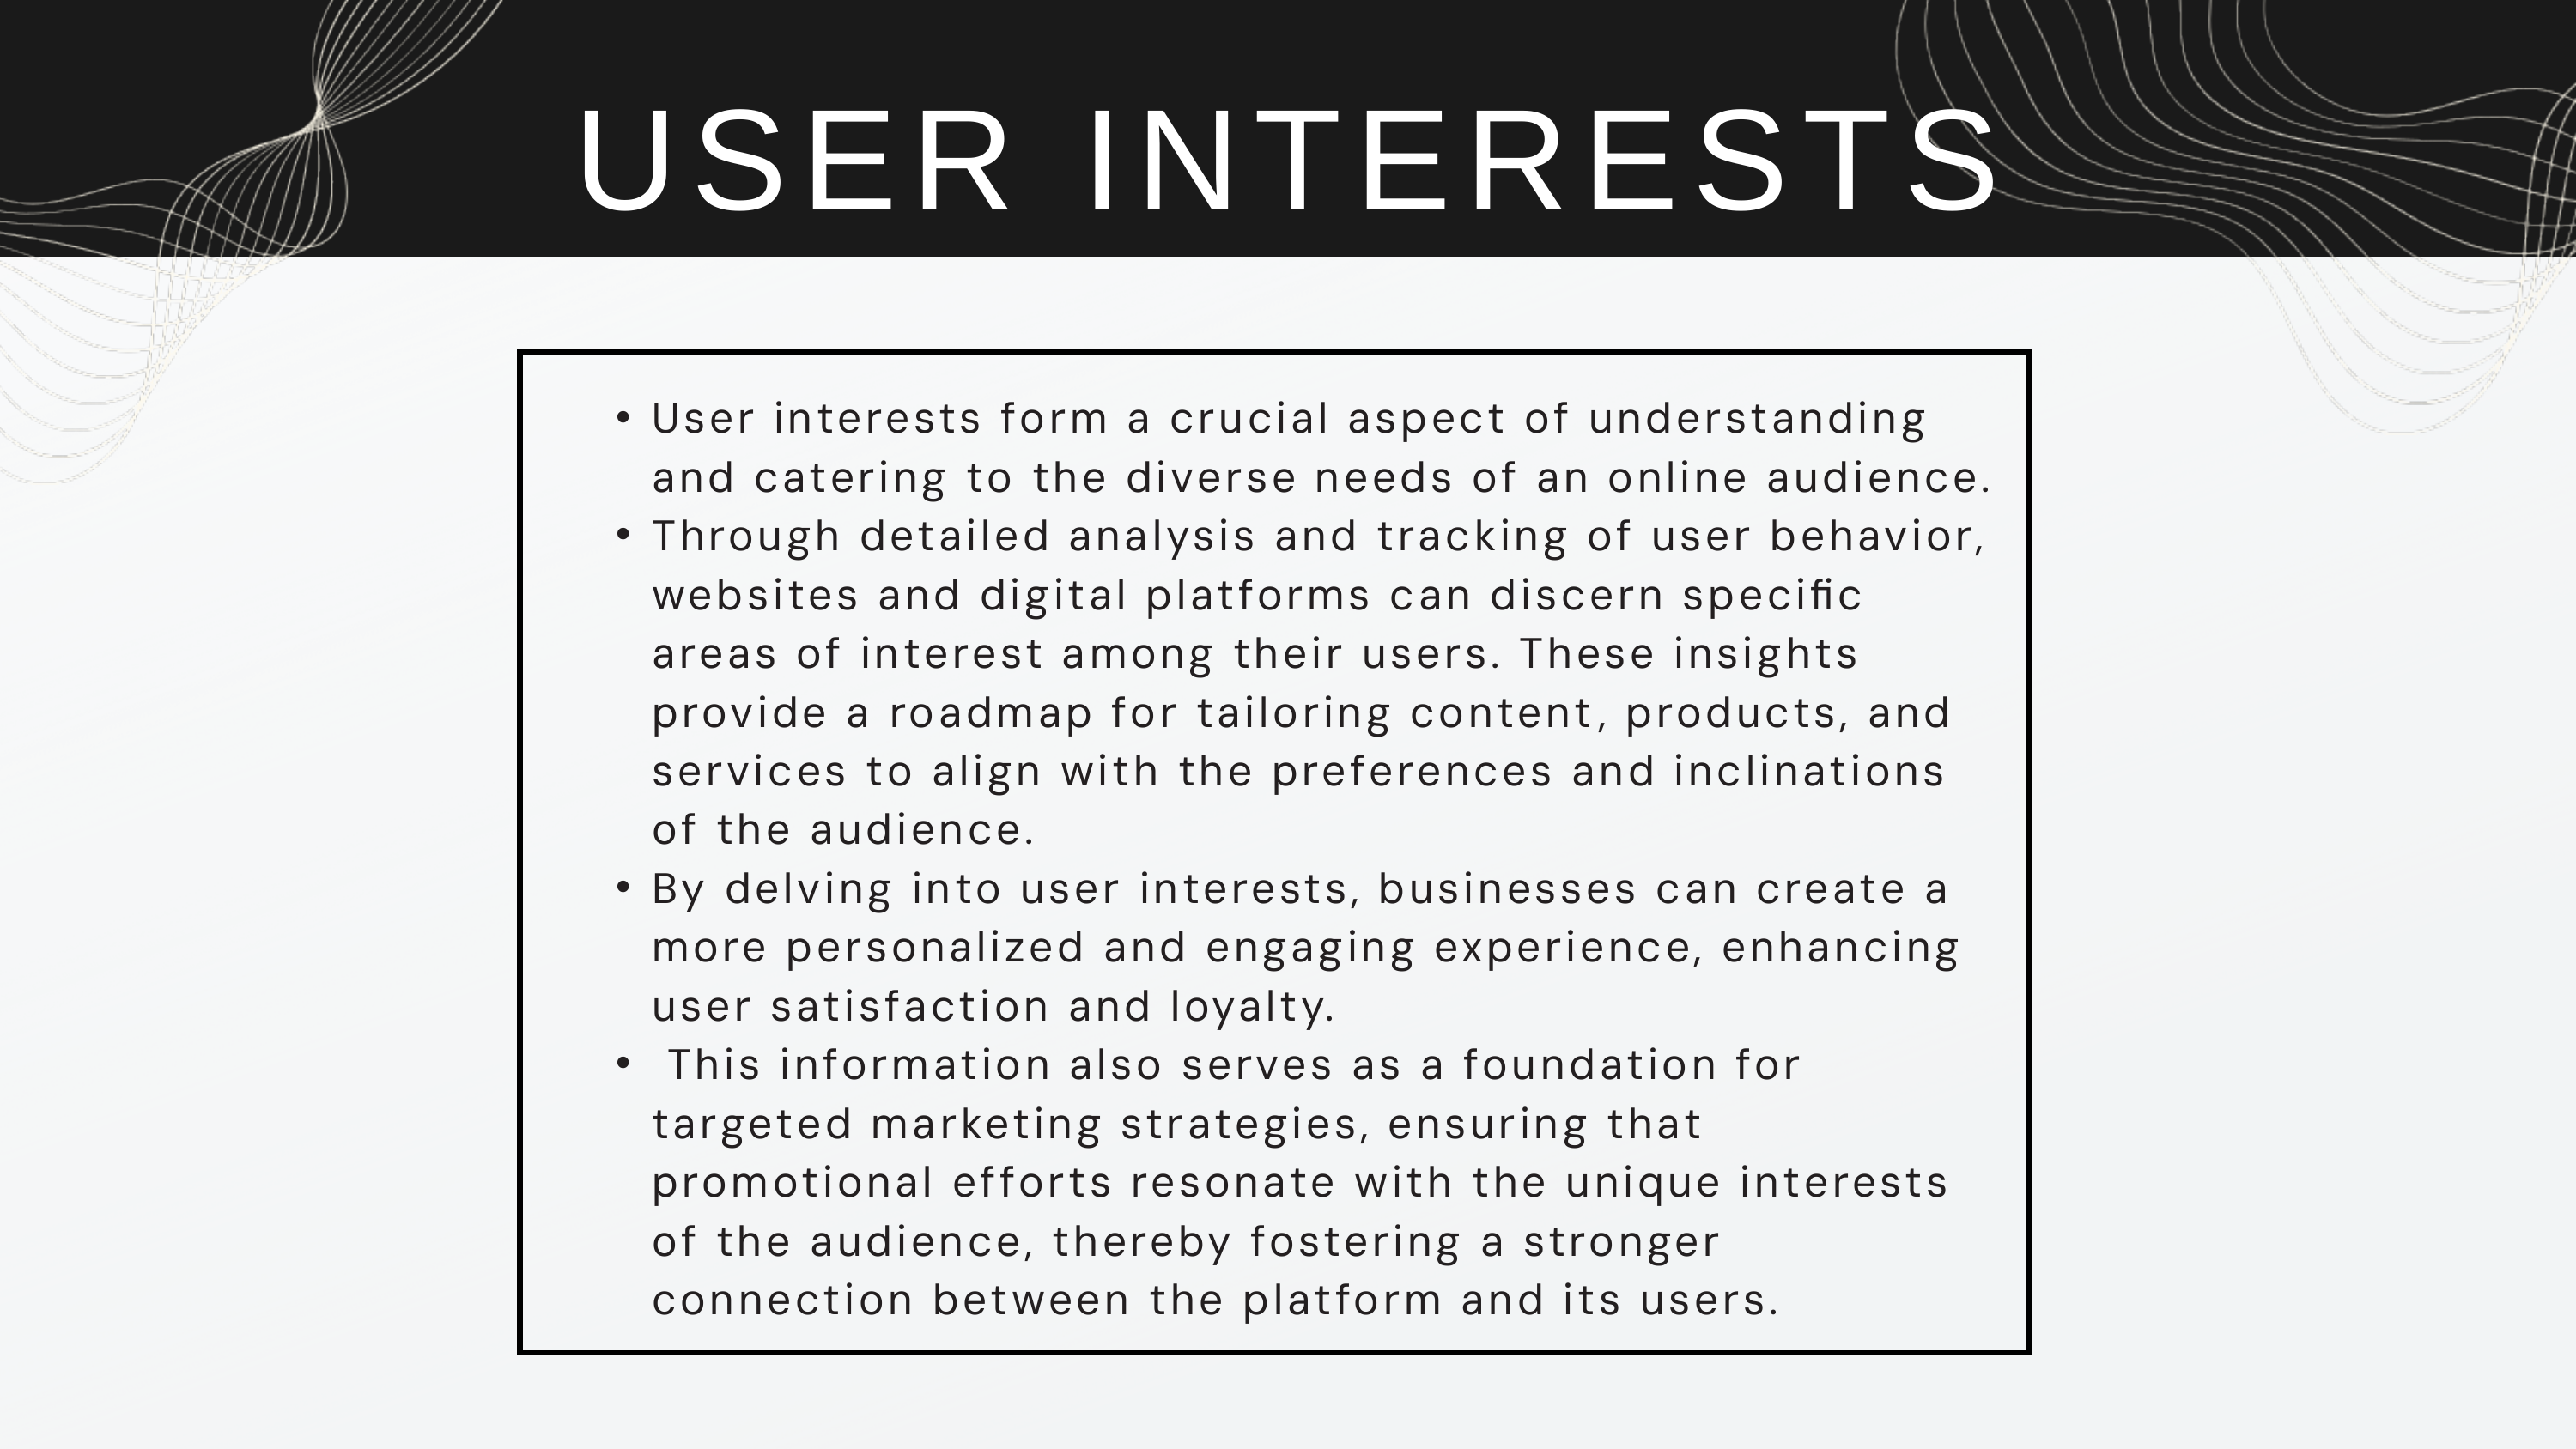

USER INTERESTS

User interests form a crucial aspect of understanding and catering to the diverse needs of an online audience.
Through detailed analysis and tracking of user behavior, websites and digital platforms can discern specific areas of interest among their users. These insights provide a roadmap for tailoring content, products, and services to align with the preferences and inclinations of the audience.
By delving into user interests, businesses can create a more personalized and engaging experience, enhancing user satisfaction and loyalty.
 This information also serves as a foundation for targeted marketing strategies, ensuring that promotional efforts resonate with the unique interests of the audience, thereby fostering a stronger connection between the platform and its users.